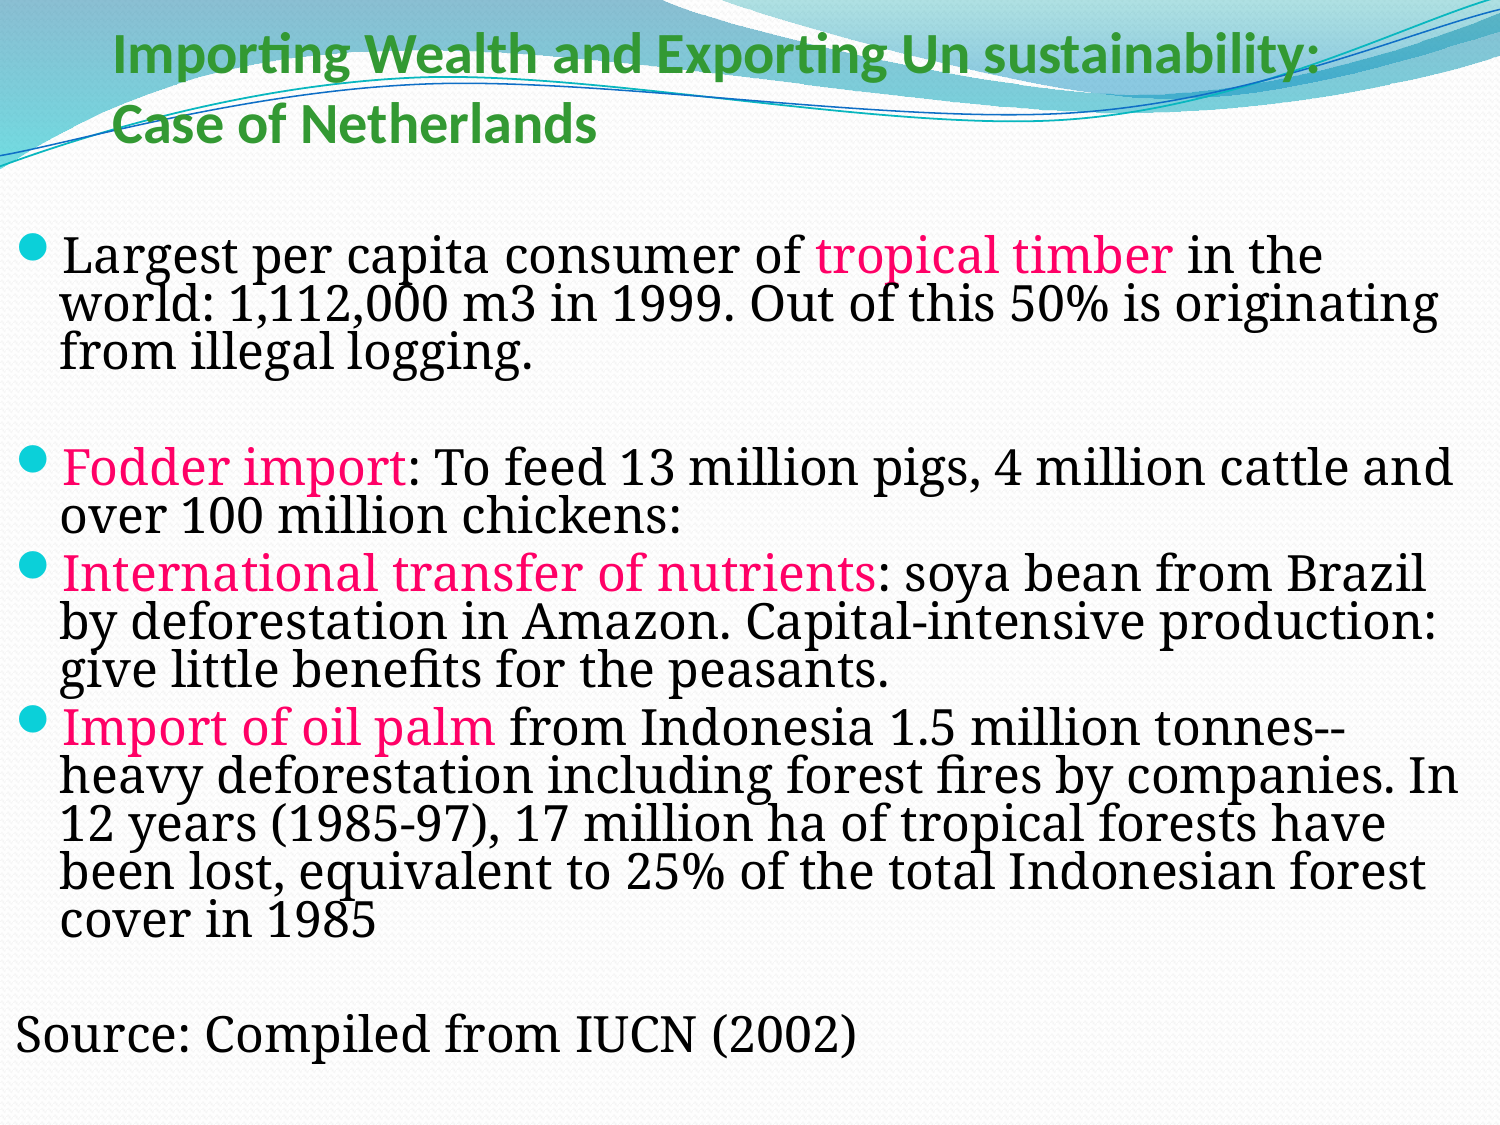

# Importing Wealth and Exporting Un sustainability: Case of Netherlands

Largest per capita consumer of tropical timber in the world: 1,112,000 m3 in 1999. Out of this 50% is originating from illegal logging.

Fodder import: To feed 13 million pigs, 4 million cattle and over 100 million chickens:
International transfer of nutrients: soya bean from Brazil by deforestation in Amazon. Capital-intensive production: give little benefits for the peasants.
Import of oil palm from Indonesia 1.5 million tonnes-- heavy deforestation including forest fires by companies. In 12 years (1985-97), 17 million ha of tropical forests have been lost, equivalent to 25% of the total Indonesian forest cover in 1985

Source: Compiled from IUCN (2002)